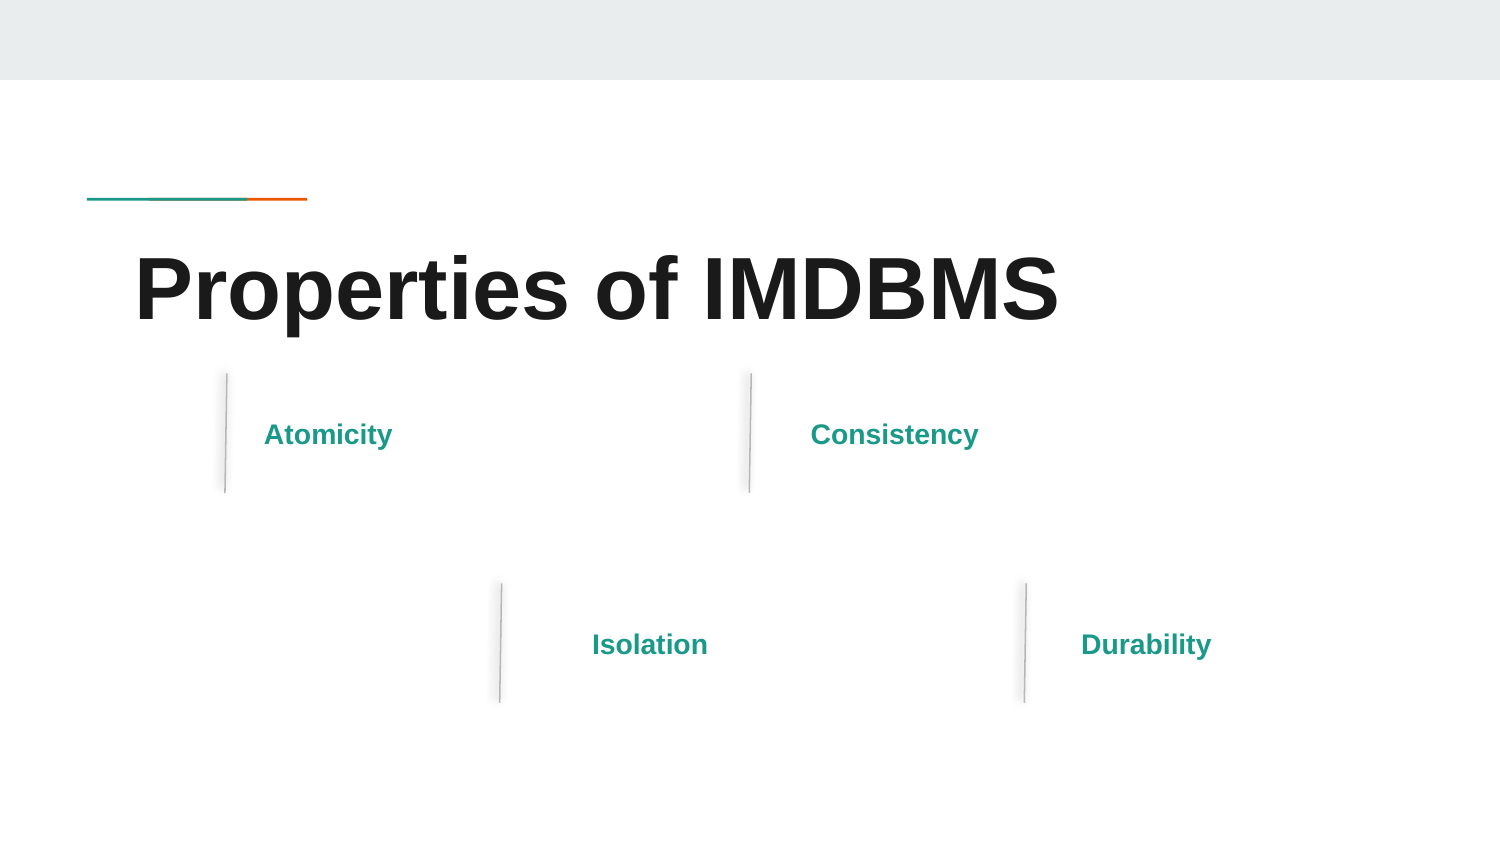

# Properties of IMDBMS
Consistency
Atomicity
Isolation
Durability